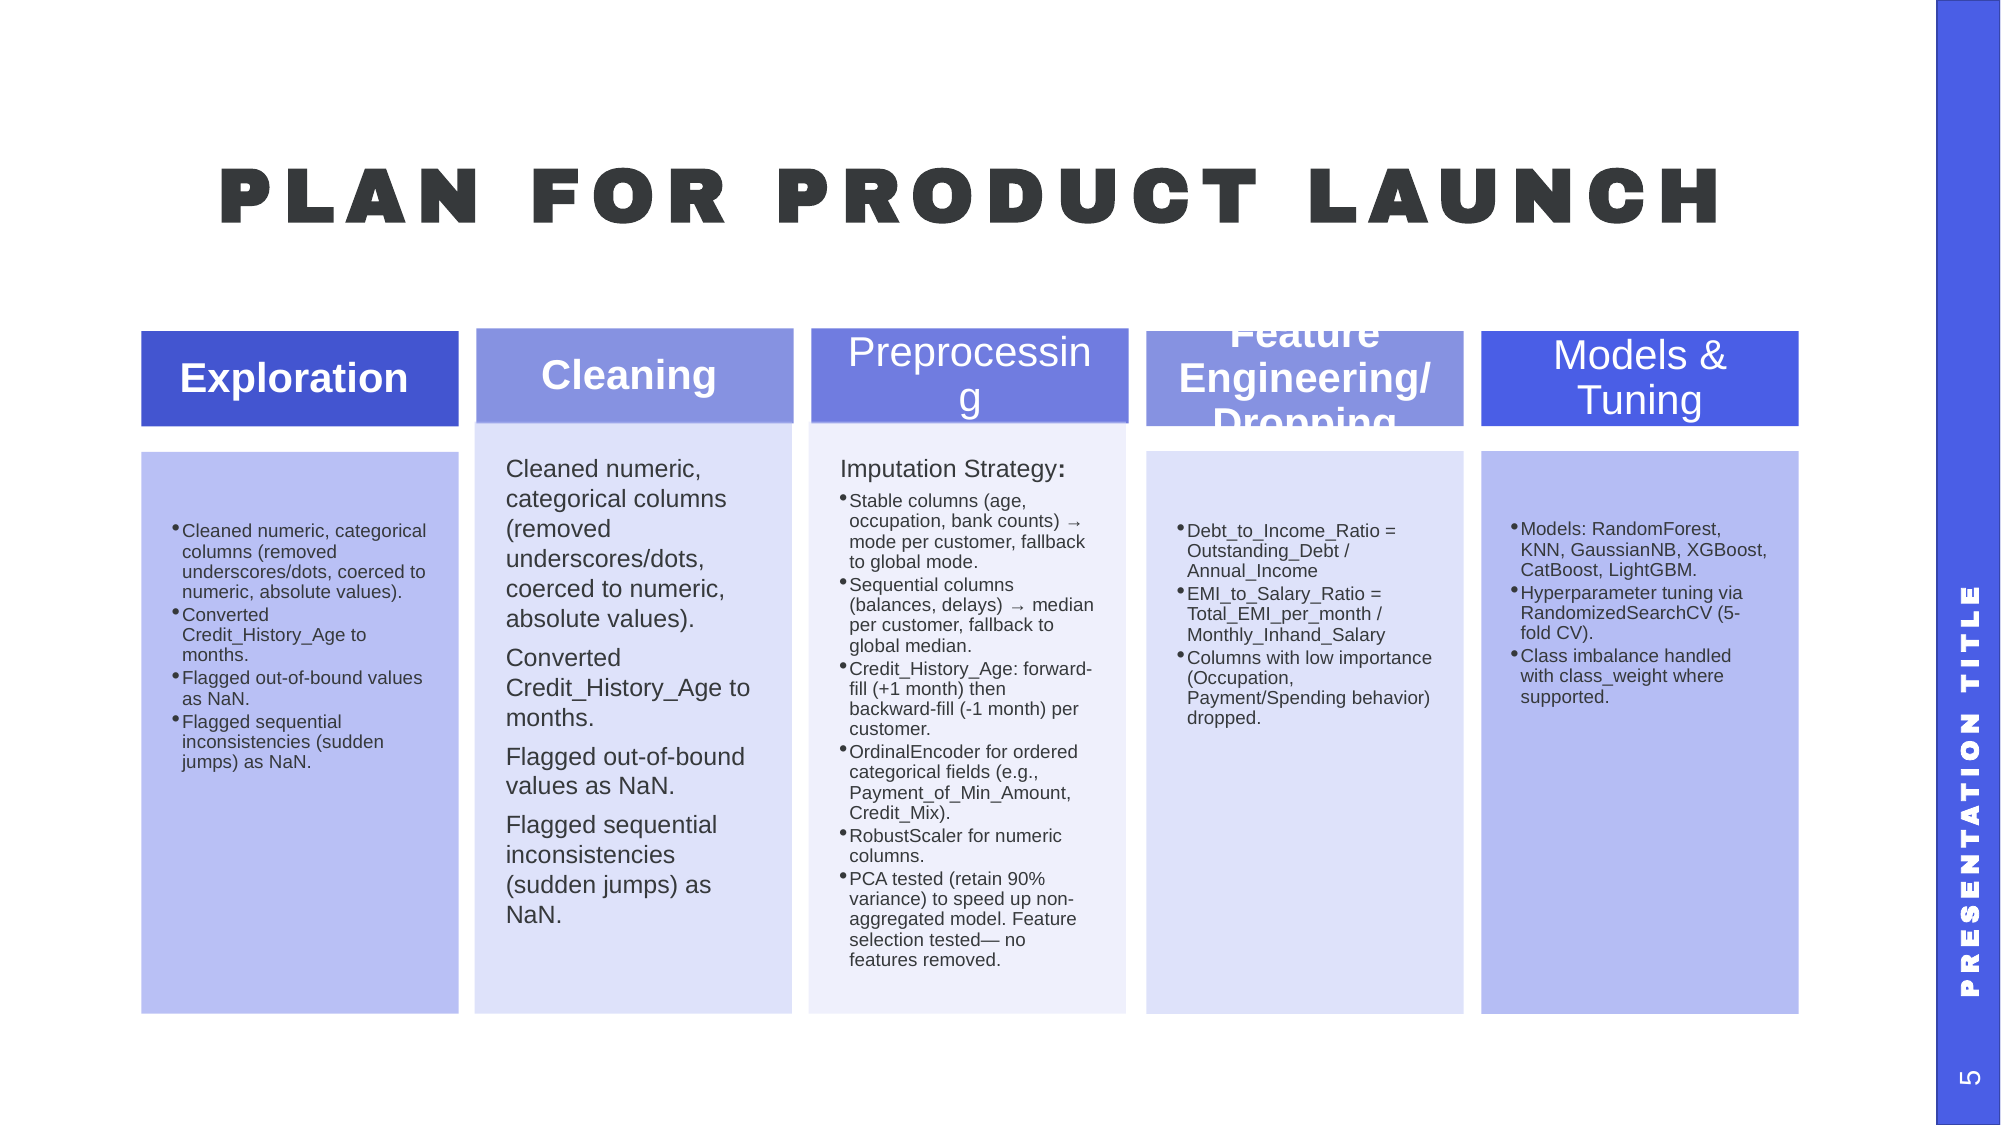

# PLAN FOR PRODUCT LAUNCH
Exploration

Cleaned numeric, categorical columns (removed underscores/dots, coerced to numeric, absolute values).
Converted Credit_History_Age to months.
Flagged out-of-bound values as NaN.
Flagged sequential inconsistencies (sudden jumps) as NaN.
Cleaning
Cleaned numeric, categorical columns (removed underscores/dots, coerced to numeric, absolute values).
Converted Credit_History_Age to months.
Flagged out-of-bound values as NaN.
Flagged sequential inconsistencies (sudden jumps) as NaN.
Preprocessing
Imputation Strategy:
Stable columns (age, occupation, bank counts) → mode per customer, fallback to global mode.
Sequential columns (balances, delays) → median per customer, fallback to global median.
Credit_History_Age: forward-fill (+1 month) then backward-fill (-1 month) per customer.
OrdinalEncoder for ordered categorical fields (e.g., Payment_of_Min_Amount, Credit_Mix).
RobustScaler for numeric columns.
PCA tested (retain 90% variance) to speed up non-aggregated model. Feature selection tested— no features removed.
Feature Engineering/ Dropping

Debt_to_Income_Ratio = Outstanding_Debt / Annual_Income
EMI_to_Salary_Ratio = Total_EMI_per_month / Monthly_Inhand_Salary
Columns with low importance (Occupation, Payment/Spending behavior) dropped.
Models & Tuning

Models: RandomForest, KNN, GaussianNB, XGBoost, CatBoost, LightGBM.
Hyperparameter tuning via RandomizedSearchCV (5-fold CV).
Class imbalance handled with class_weight where supported.
Presentation Title
5